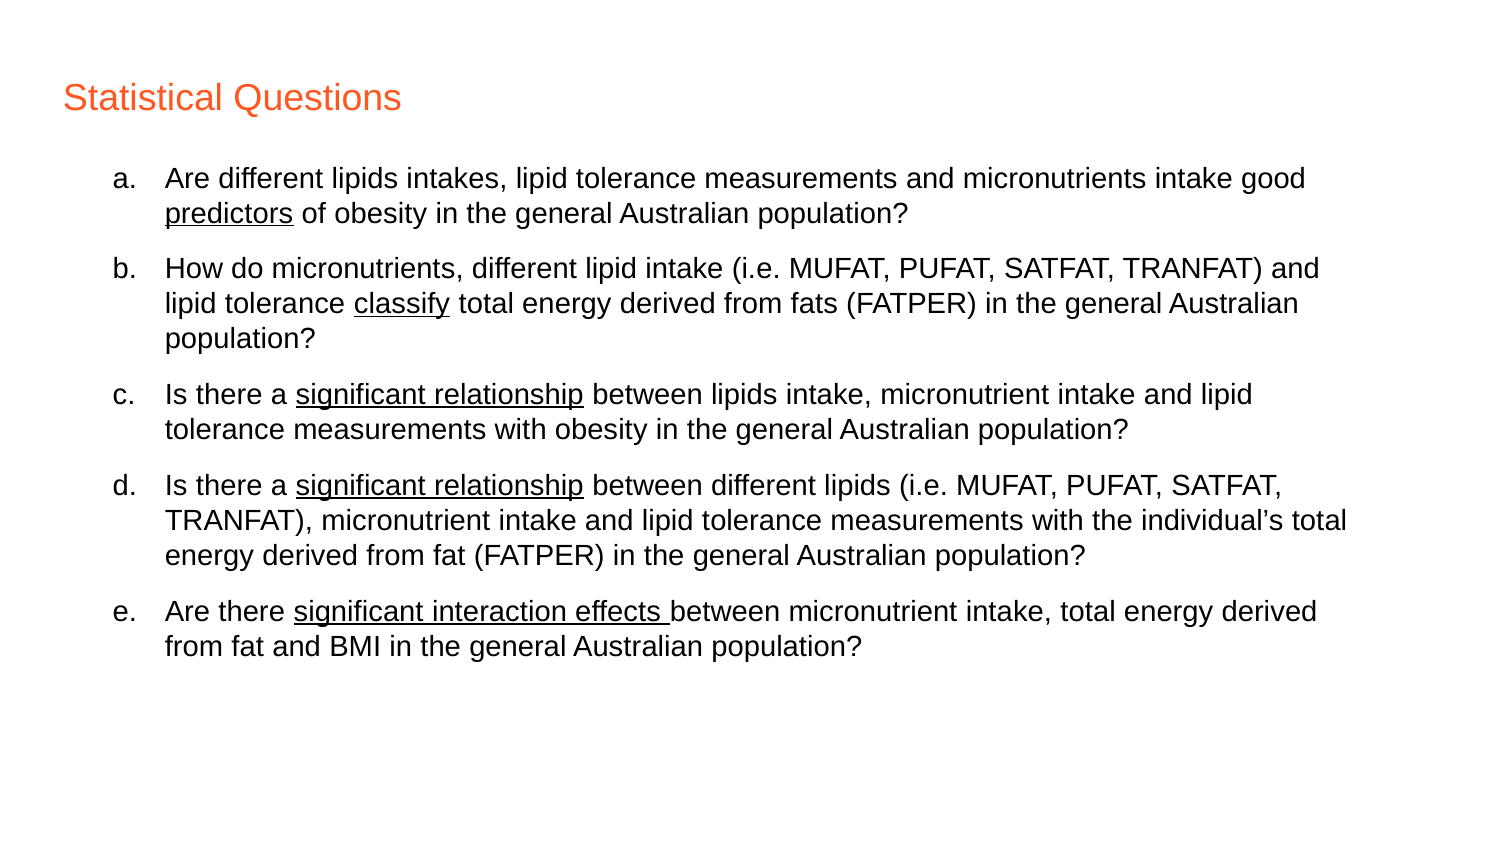

Statistical Questions
Are different lipids intakes, lipid tolerance measurements and micronutrients intake good predictors of obesity in the general Australian population?
How do micronutrients, different lipid intake (i.e. MUFAT, PUFAT, SATFAT, TRANFAT) and lipid tolerance classify total energy derived from fats (FATPER) in the general Australian population?
Is there a significant relationship between lipids intake, micronutrient intake and lipid tolerance measurements with obesity in the general Australian population?
Is there a significant relationship between different lipids (i.e. MUFAT, PUFAT, SATFAT, TRANFAT), micronutrient intake and lipid tolerance measurements with the individual’s total energy derived from fat (FATPER) in the general Australian population?
Are there significant interaction effects between micronutrient intake, total energy derived from fat and BMI in the general Australian population?